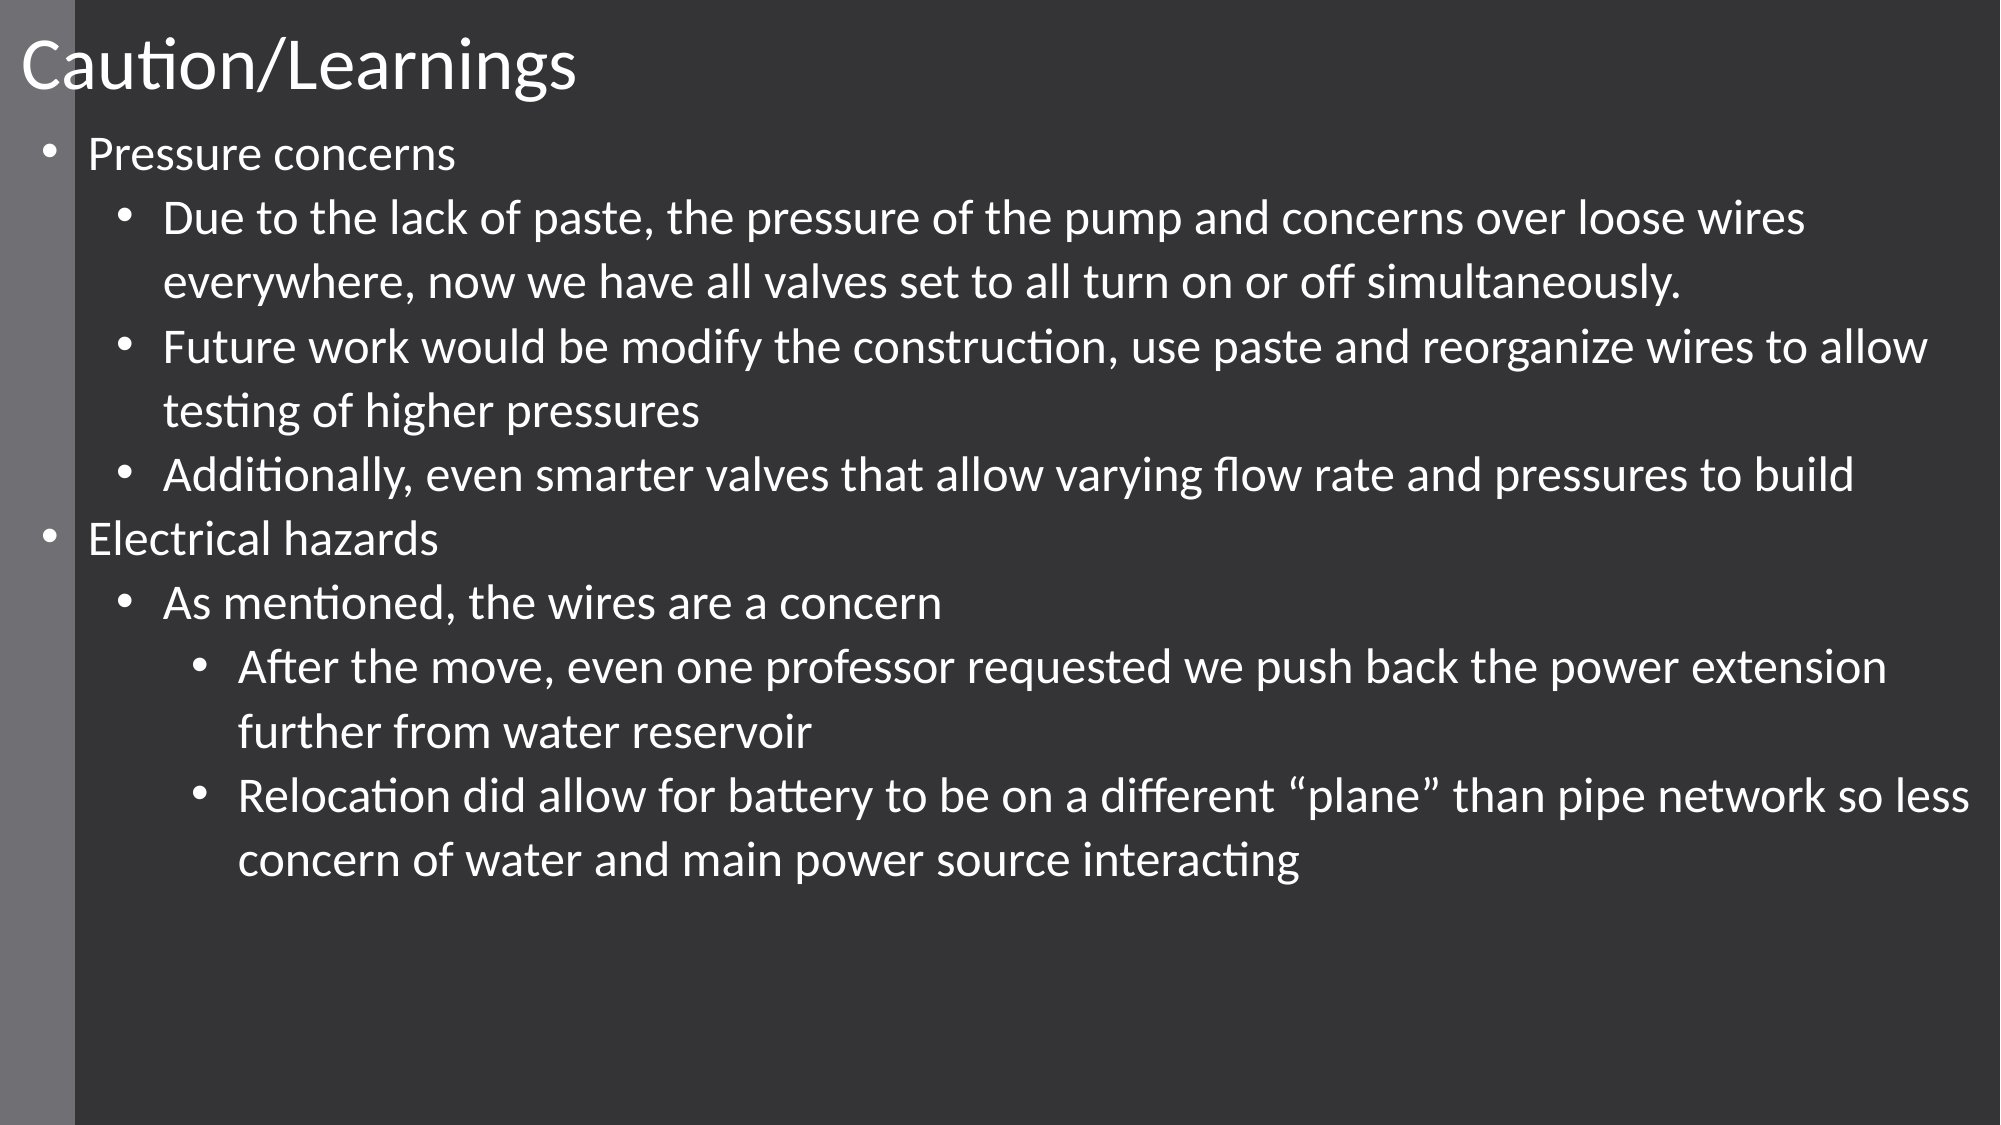

Caution/Learnings
Pressure concerns
Due to the lack of paste, the pressure of the pump and concerns over loose wires everywhere, now we have all valves set to all turn on or off simultaneously.
Future work would be modify the construction, use paste and reorganize wires to allow testing of higher pressures
Additionally, even smarter valves that allow varying flow rate and pressures to build
Electrical hazards
As mentioned, the wires are a concern
After the move, even one professor requested we push back the power extension further from water reservoir
Relocation did allow for battery to be on a different “plane” than pipe network so less concern of water and main power source interacting